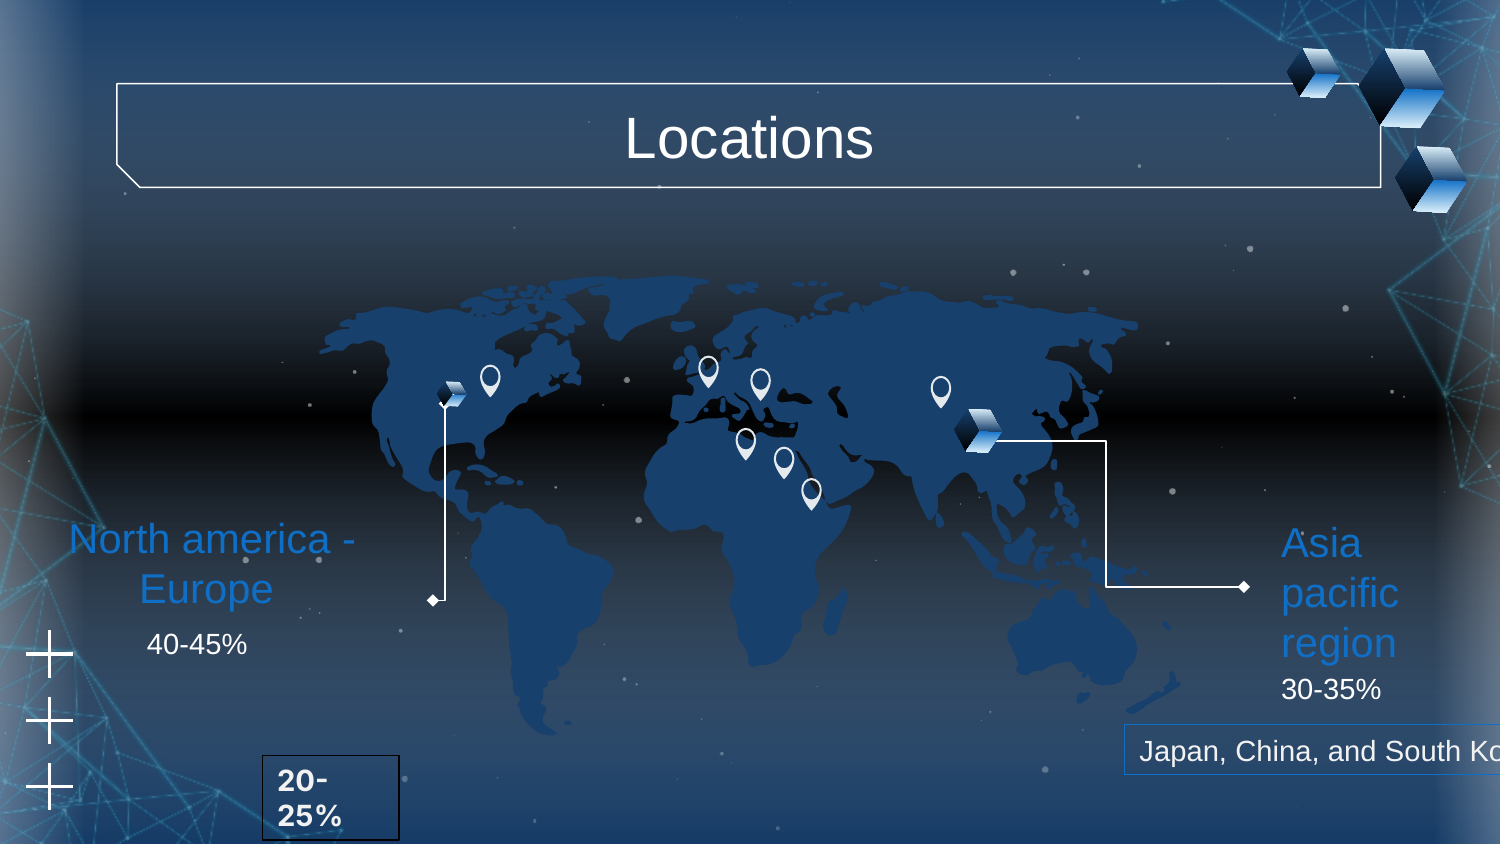

# Locations

North america -Europe
40-45%
Asia pacific region

30-35%
Japan, China, and South Korea.
20-25%